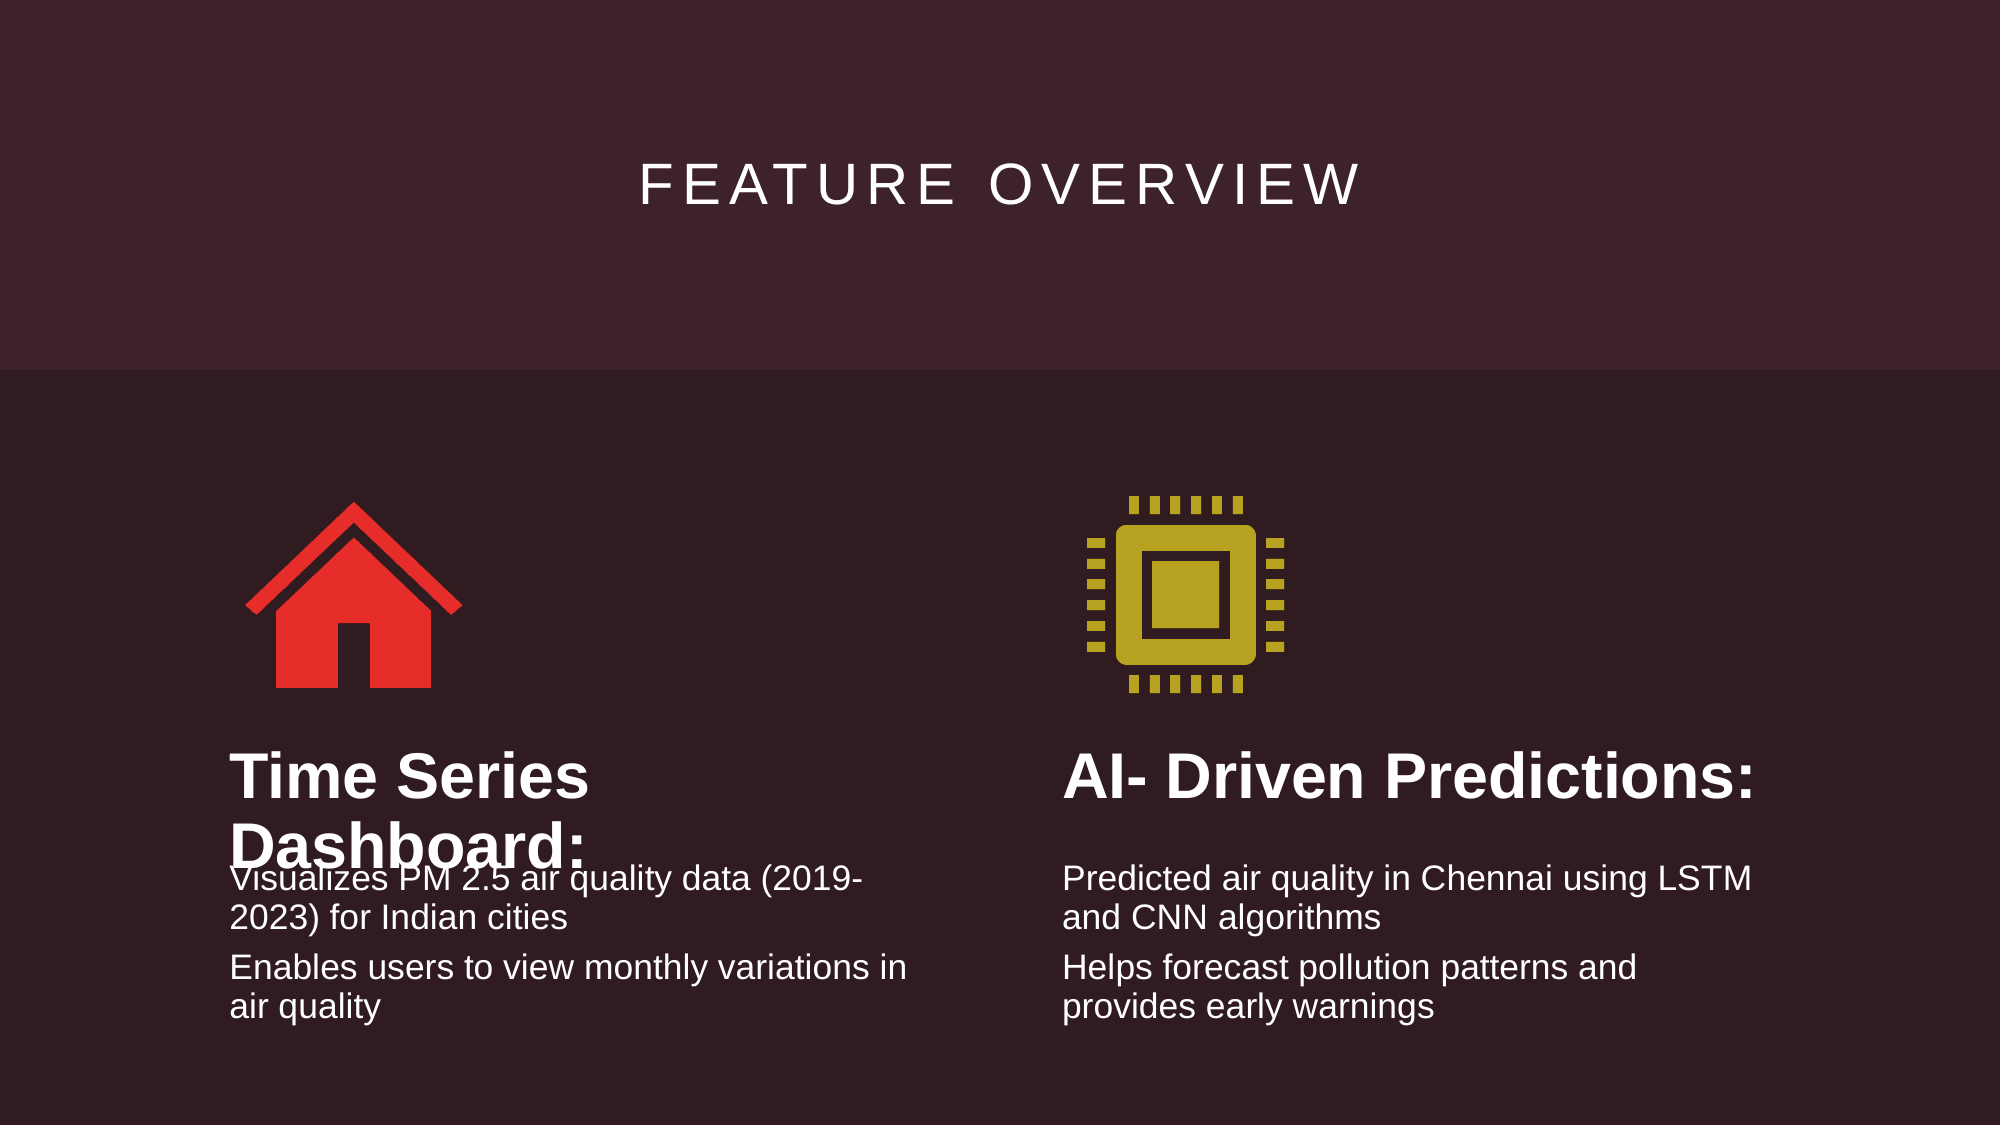

# Feature overview

Time Series Dashboard:
Visualizes PM 2.5 air quality data (2019-2023) for Indian cities
Enables users to view monthly variations in air quality
AI- Driven Predictions:
Predicted air quality in Chennai using LSTM and CNN algorithms
Helps forecast pollution patterns and provides early warnings